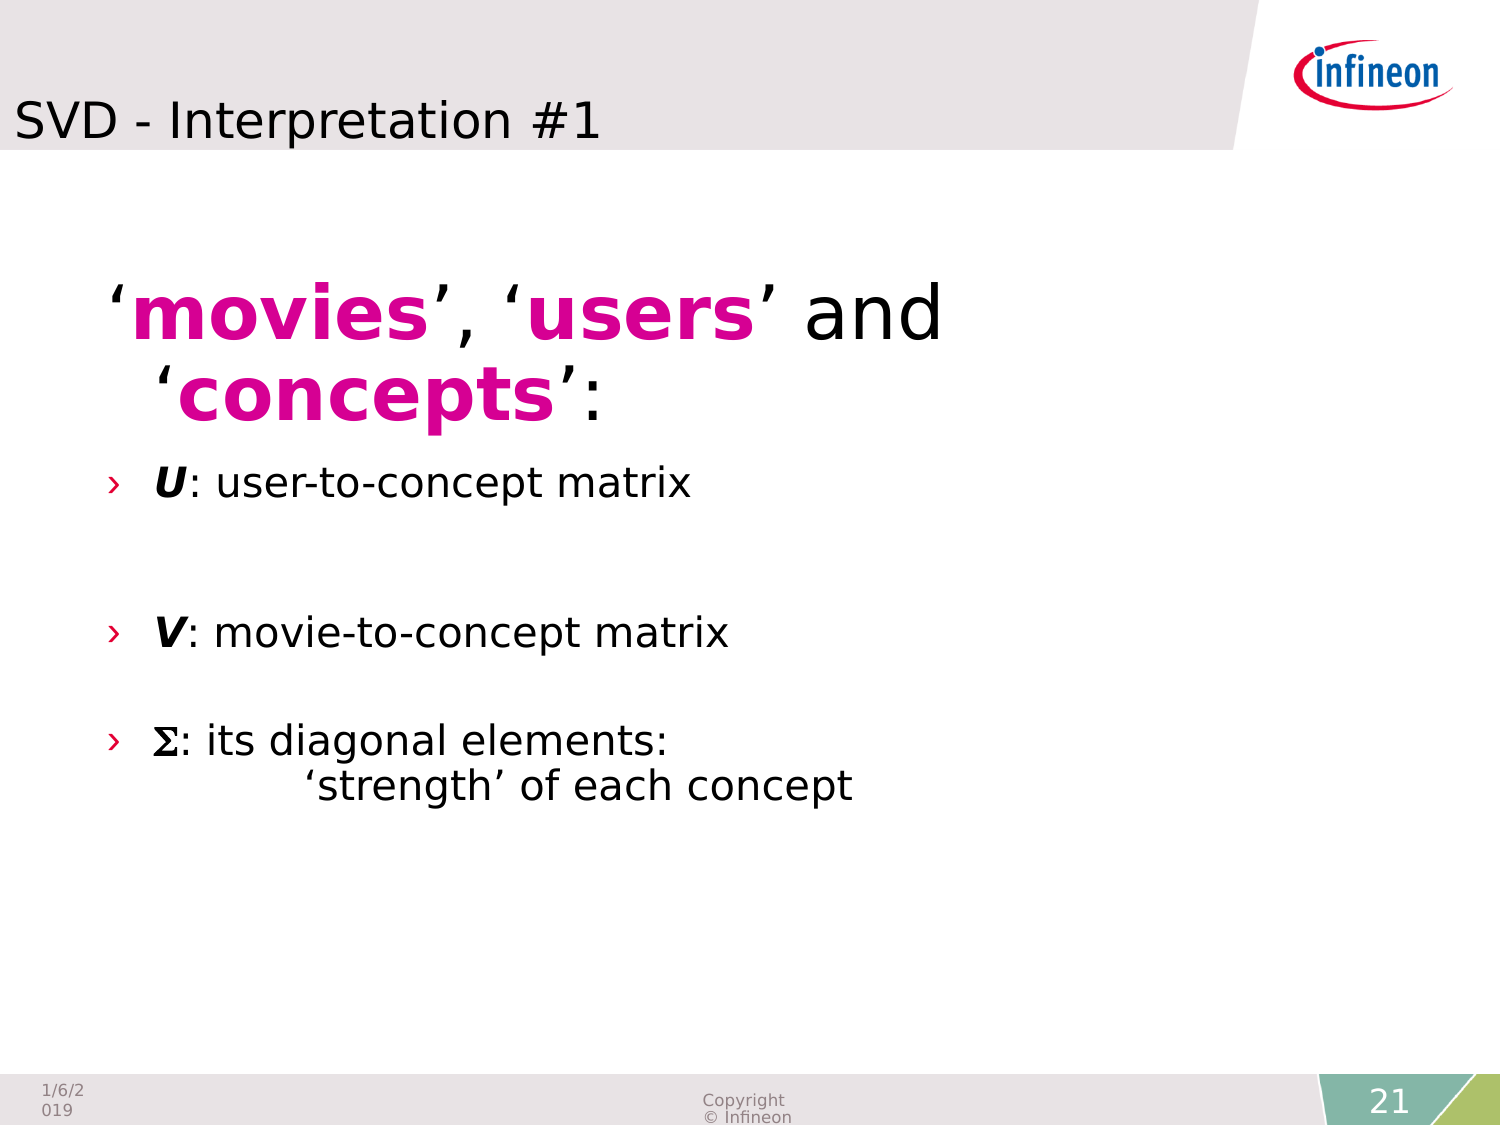

SVD - Interpretation #1
‘movies’, ‘users’ and ‘concepts’:
U: user-to-concept matrix

V: movie-to-concept matrix

Σ: its diagonal elements:
	‘strength’ of each concept

1/6/2019
Copyright © Infineon Technologies AG 2019. All rights reserved.
21